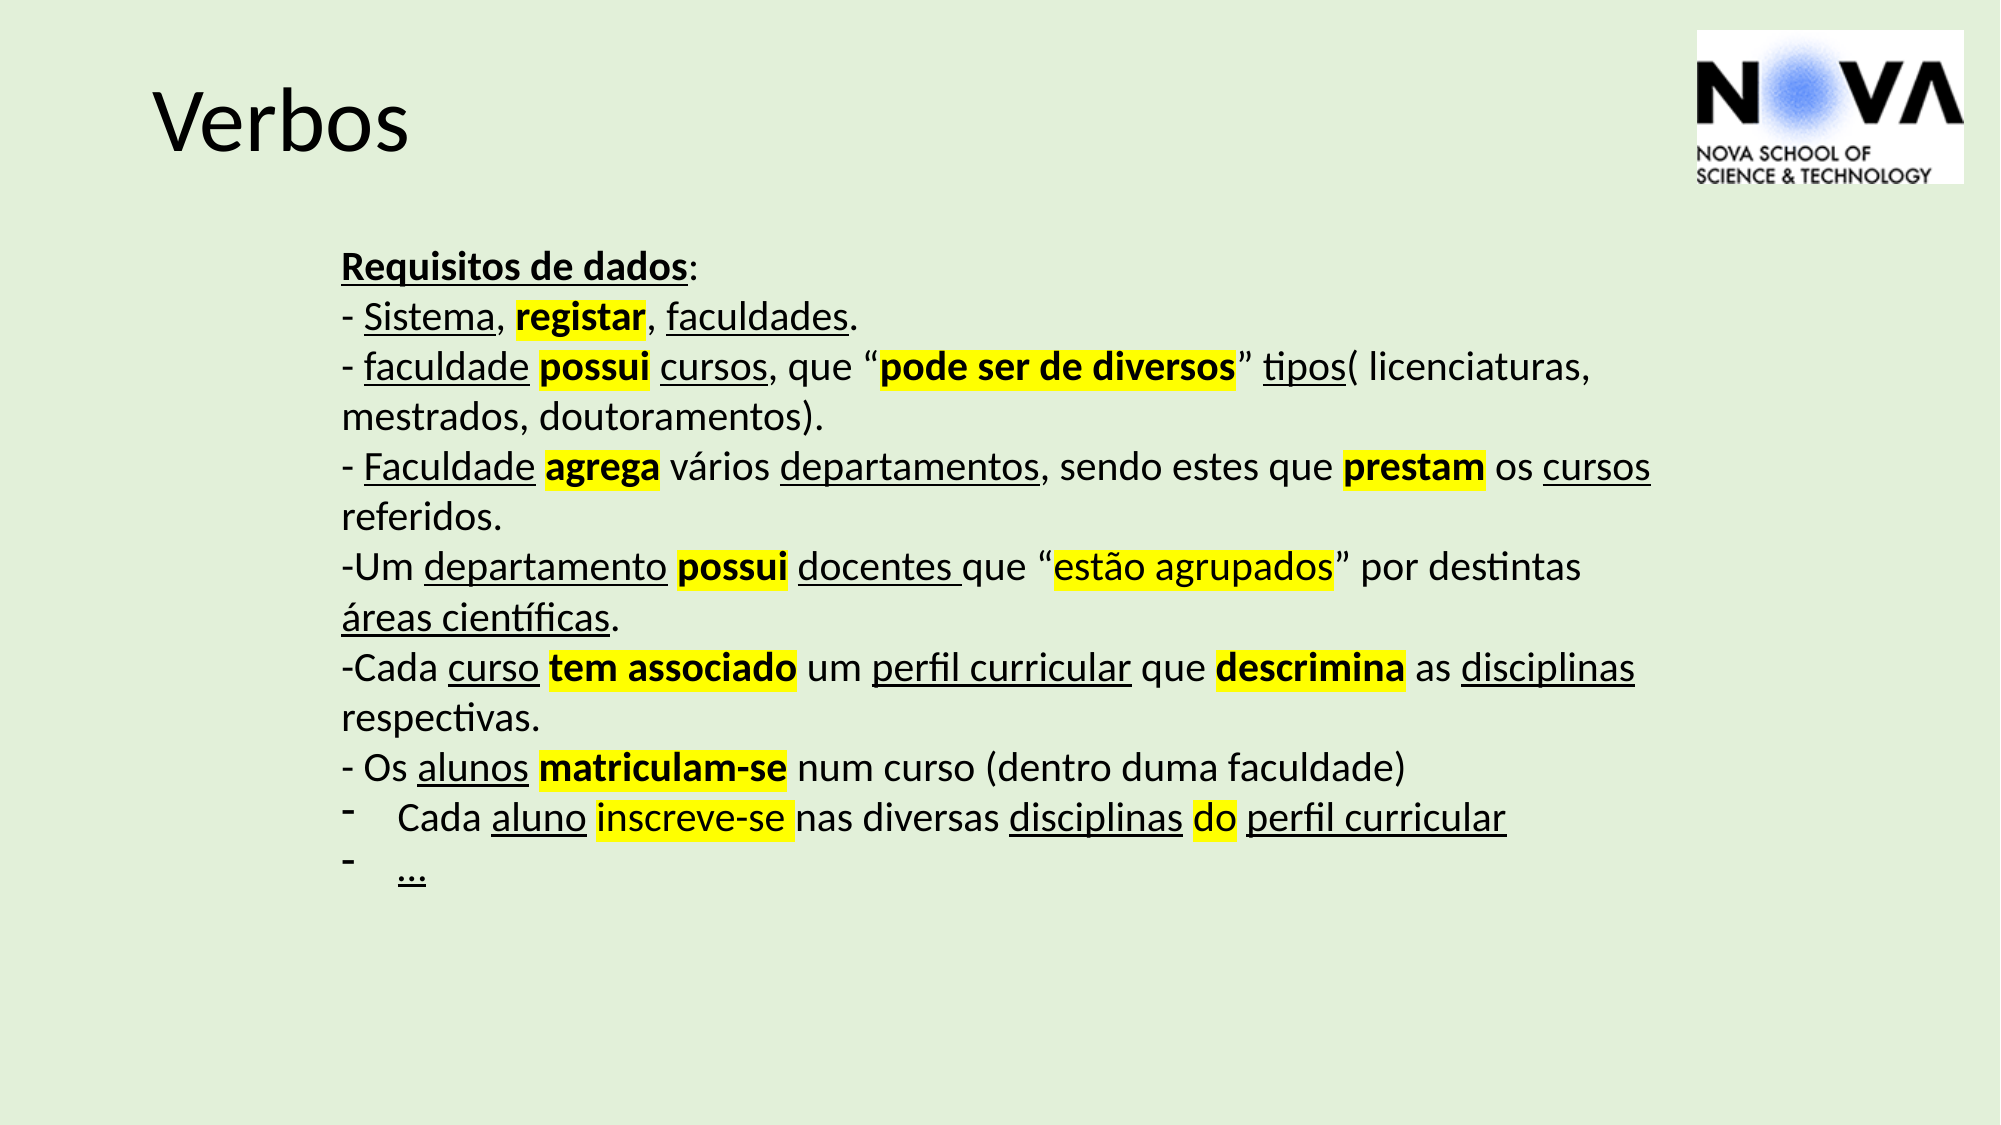

# Verbos
Requisitos de dados:
- Sistema, registar, faculdades.
- faculdade possui cursos, que “pode ser de diversos” tipos( licenciaturas, mestrados, doutoramentos).
- Faculdade agrega vários departamentos, sendo estes que prestam os cursos referidos.
-Um departamento possui docentes que “estão agrupados” por destintas áreas científicas.
-Cada curso tem associado um perfil curricular que descrimina as disciplinas respectivas.
- Os alunos matriculam-se num curso (dentro duma faculdade)
Cada aluno inscreve-se nas diversas disciplinas do perfil curricular
…